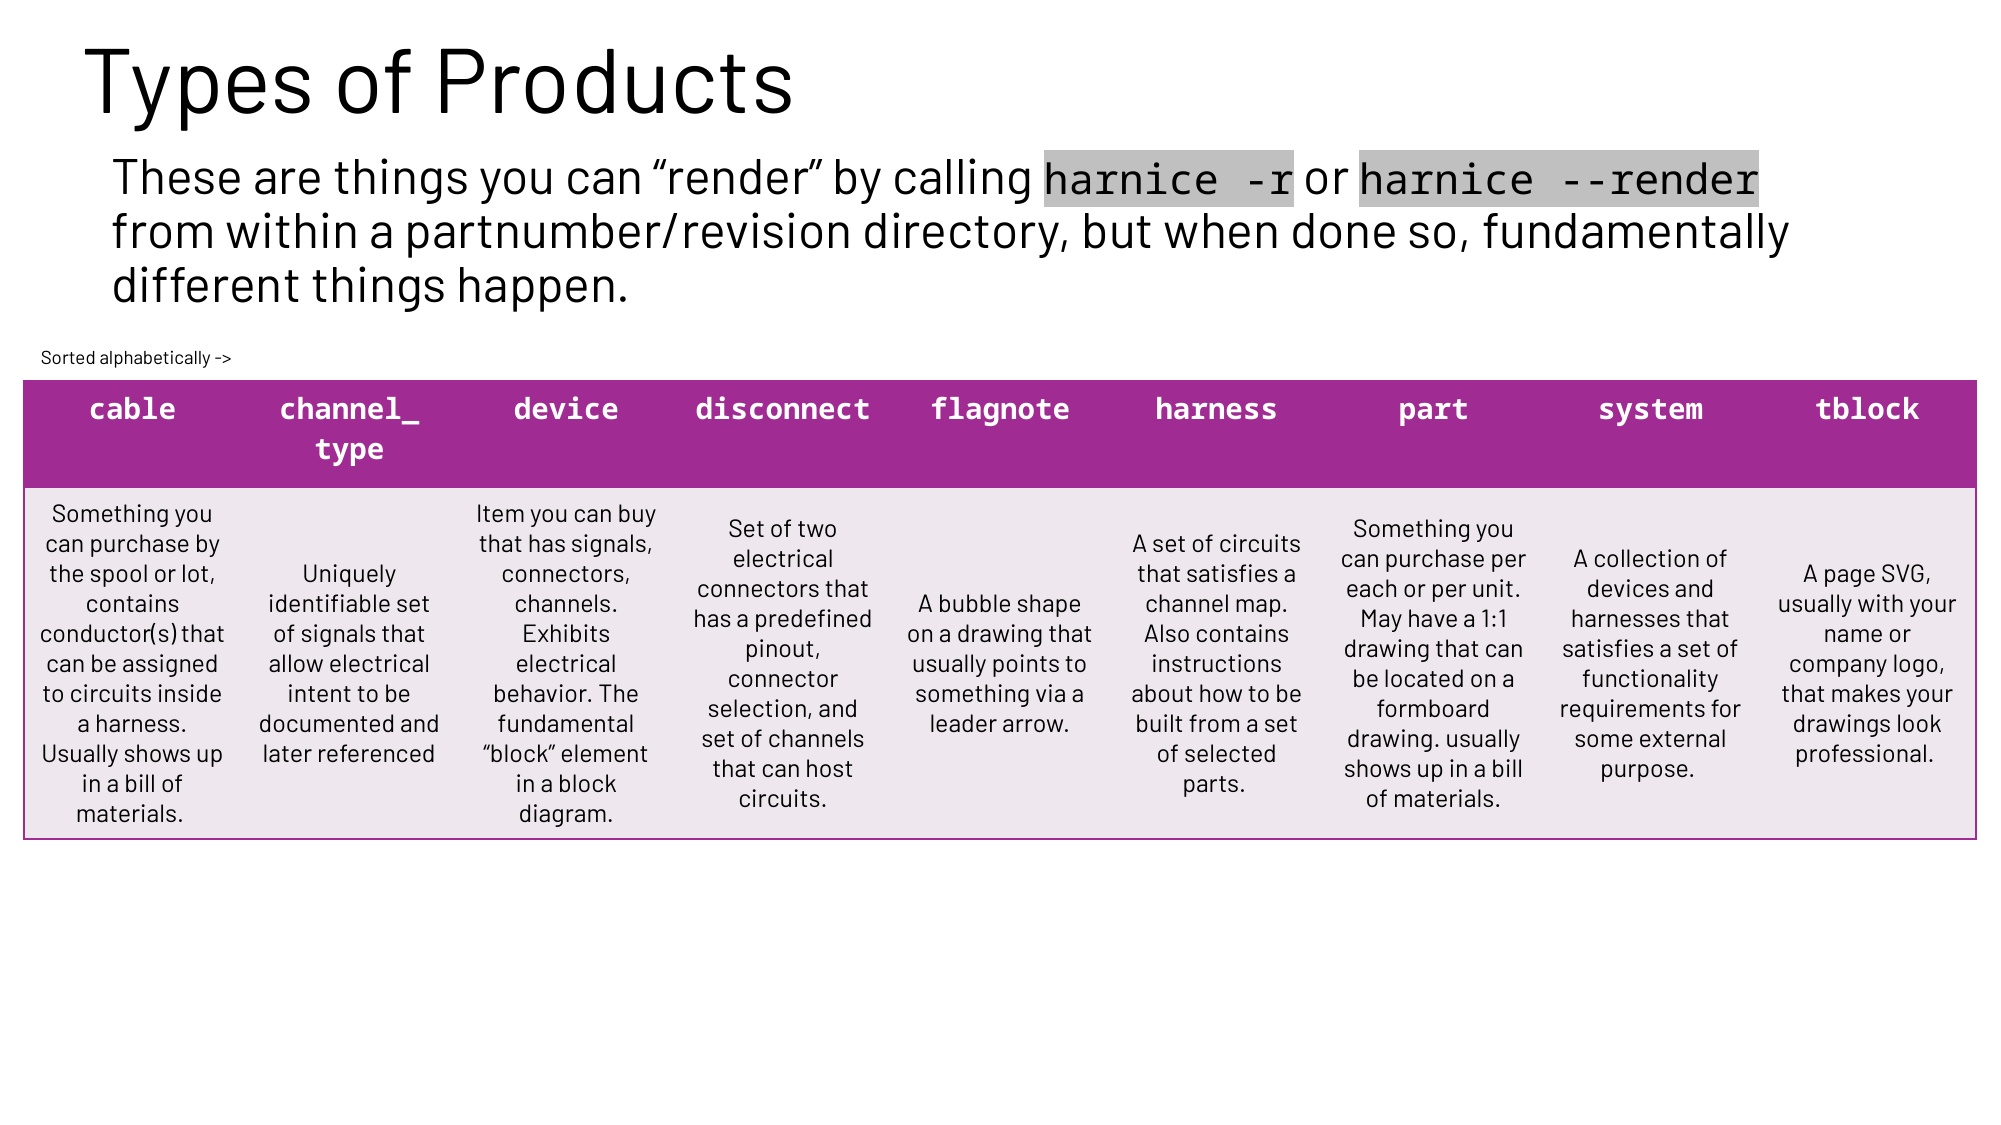

# Types of Products
These are things you can “render” by calling harnice -r or harnice --render from within a partnumber/revision directory, but when done so, fundamentally different things happen.
Sorted alphabetically ->
| cable | channel\_ type | device | disconnect | flagnote | harness | part | system | tblock |
| --- | --- | --- | --- | --- | --- | --- | --- | --- |
| Something you can purchase by the spool or lot, contains conductor(s) that can be assigned to circuits inside a harness. Usually shows up in a bill of materials. | Uniquely identifiable set of signals that allow electrical intent to be documented and later referenced | Item you can buy that has signals, connectors, channels. Exhibits electrical behavior. The fundamental “block” element in a block diagram. | Set of two electrical connectors that has a predefined pinout, connector selection, and set of channels that can host circuits. | A bubble shape on a drawing that usually points to something via a leader arrow. | A set of circuits that satisfies a channel map. Also contains instructions about how to be built from a set of selected parts. | Something you can purchase per each or per unit. May have a 1:1 drawing that can be located on a formboard drawing. usually shows up in a bill of materials. | A collection of devices and harnesses that satisfies a set of functionality requirements for some external purpose. | A page SVG, usually with your name or company logo, that makes your drawings look professional. |